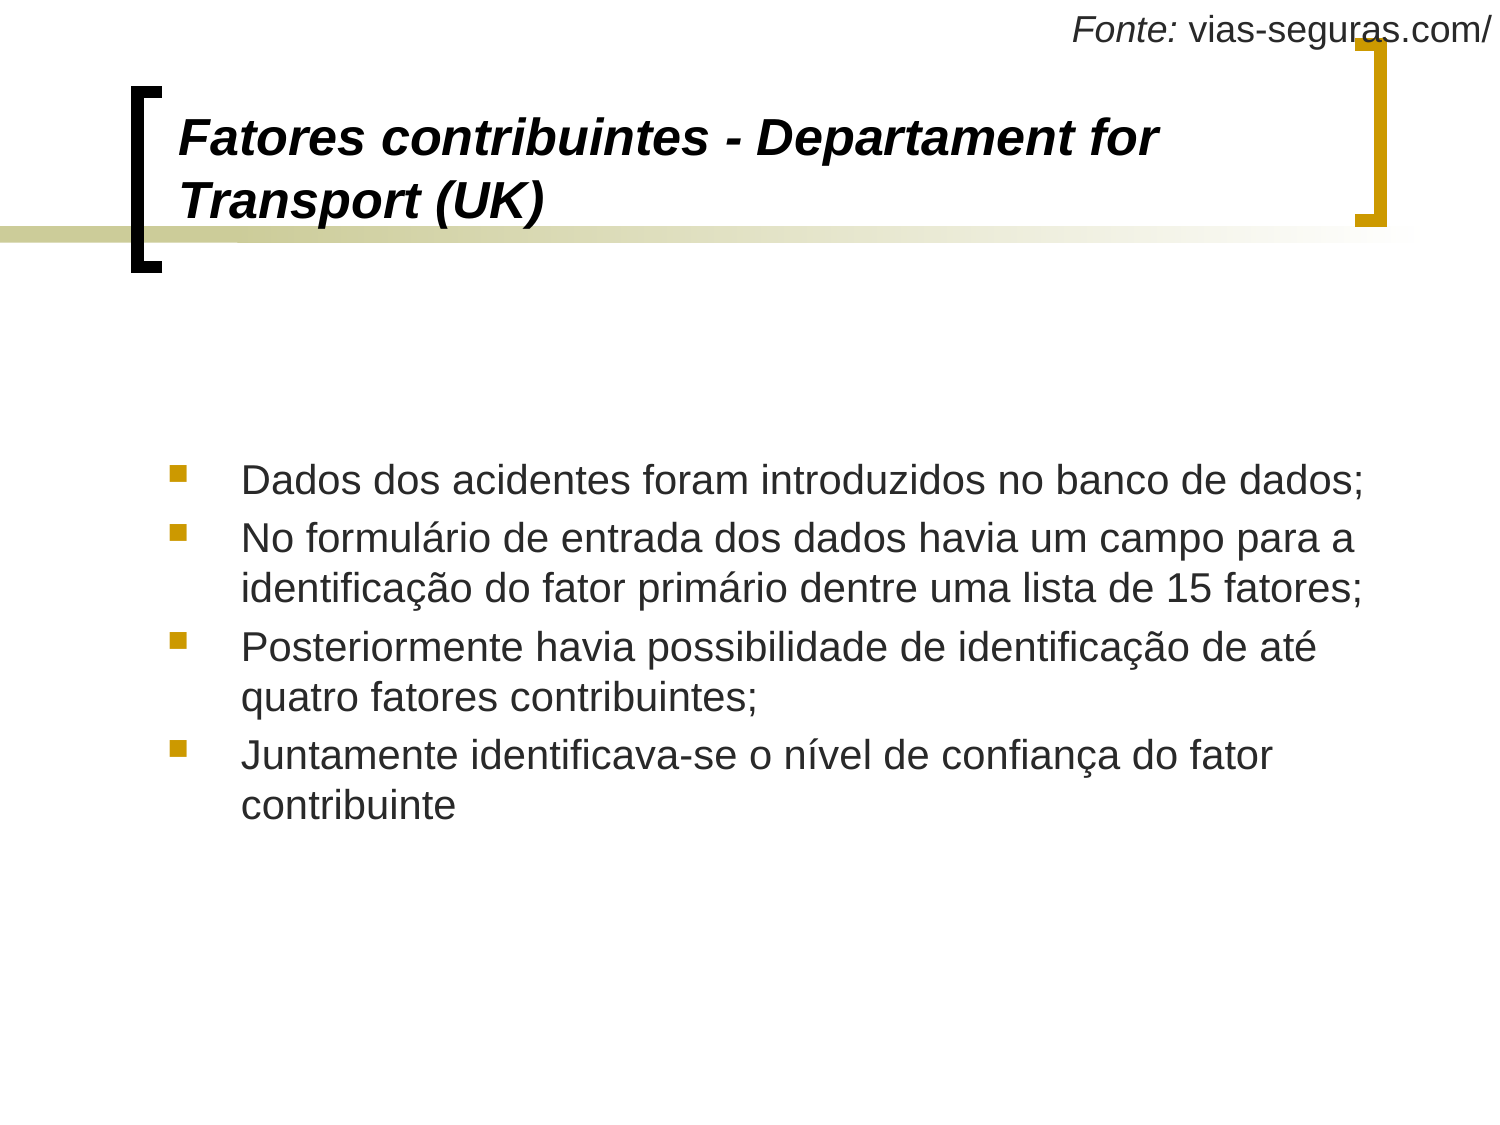

# Fatores contribuintes - Departament for Transport (UK)
Dados dos acidentes foram introduzidos no banco de dados;
No formulário de entrada dos dados havia um campo para a identificação do fator primário dentre uma lista de 15 fatores;
Posteriormente havia possibilidade de identificação de até quatro fatores contribuintes;
Juntamente identificava-se o nível de confiança do fator contribuinte